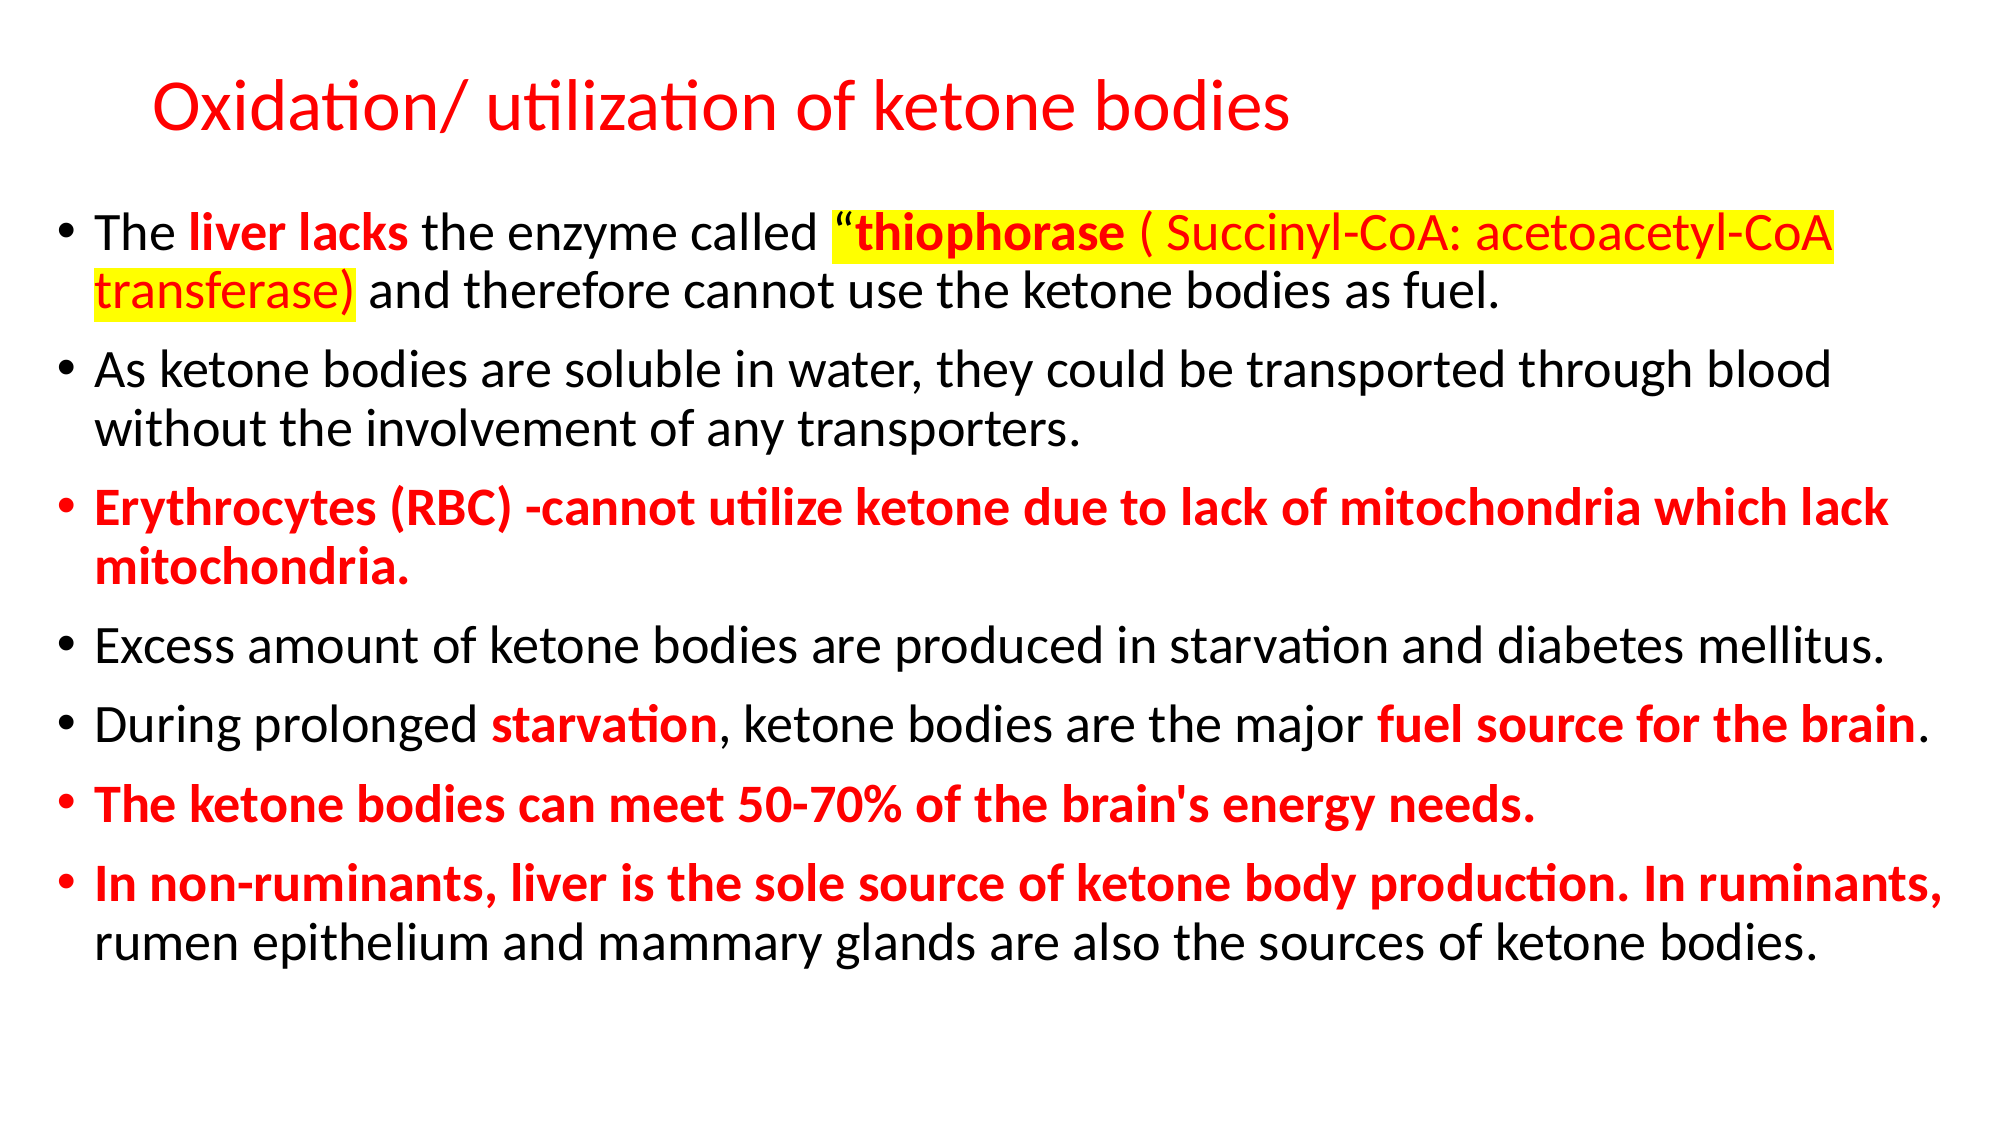

# Oxidation/ utilization of ketone bodies
The liver lacks the enzyme called “thiophorase ( Succinyl-CoA: acetoacetyl-CoA transferase) and therefore cannot use the ketone bodies as fuel.
As ketone bodies are soluble in water, they could be transported through blood without the involvement of any transporters.
Erythrocytes (RBC) -cannot utilize ketone due to lack of mitochondria which lack mitochondria.
Excess amount of ketone bodies are produced in starvation and diabetes mellitus.
During prolonged starvation, ketone bodies are the major fuel source for the brain.
The ketone bodies can meet 50-70% of the brain's energy needs.
In non-ruminants, liver is the sole source of ketone body production. In ruminants, rumen epithelium and mammary glands are also the sources of ketone bodies.